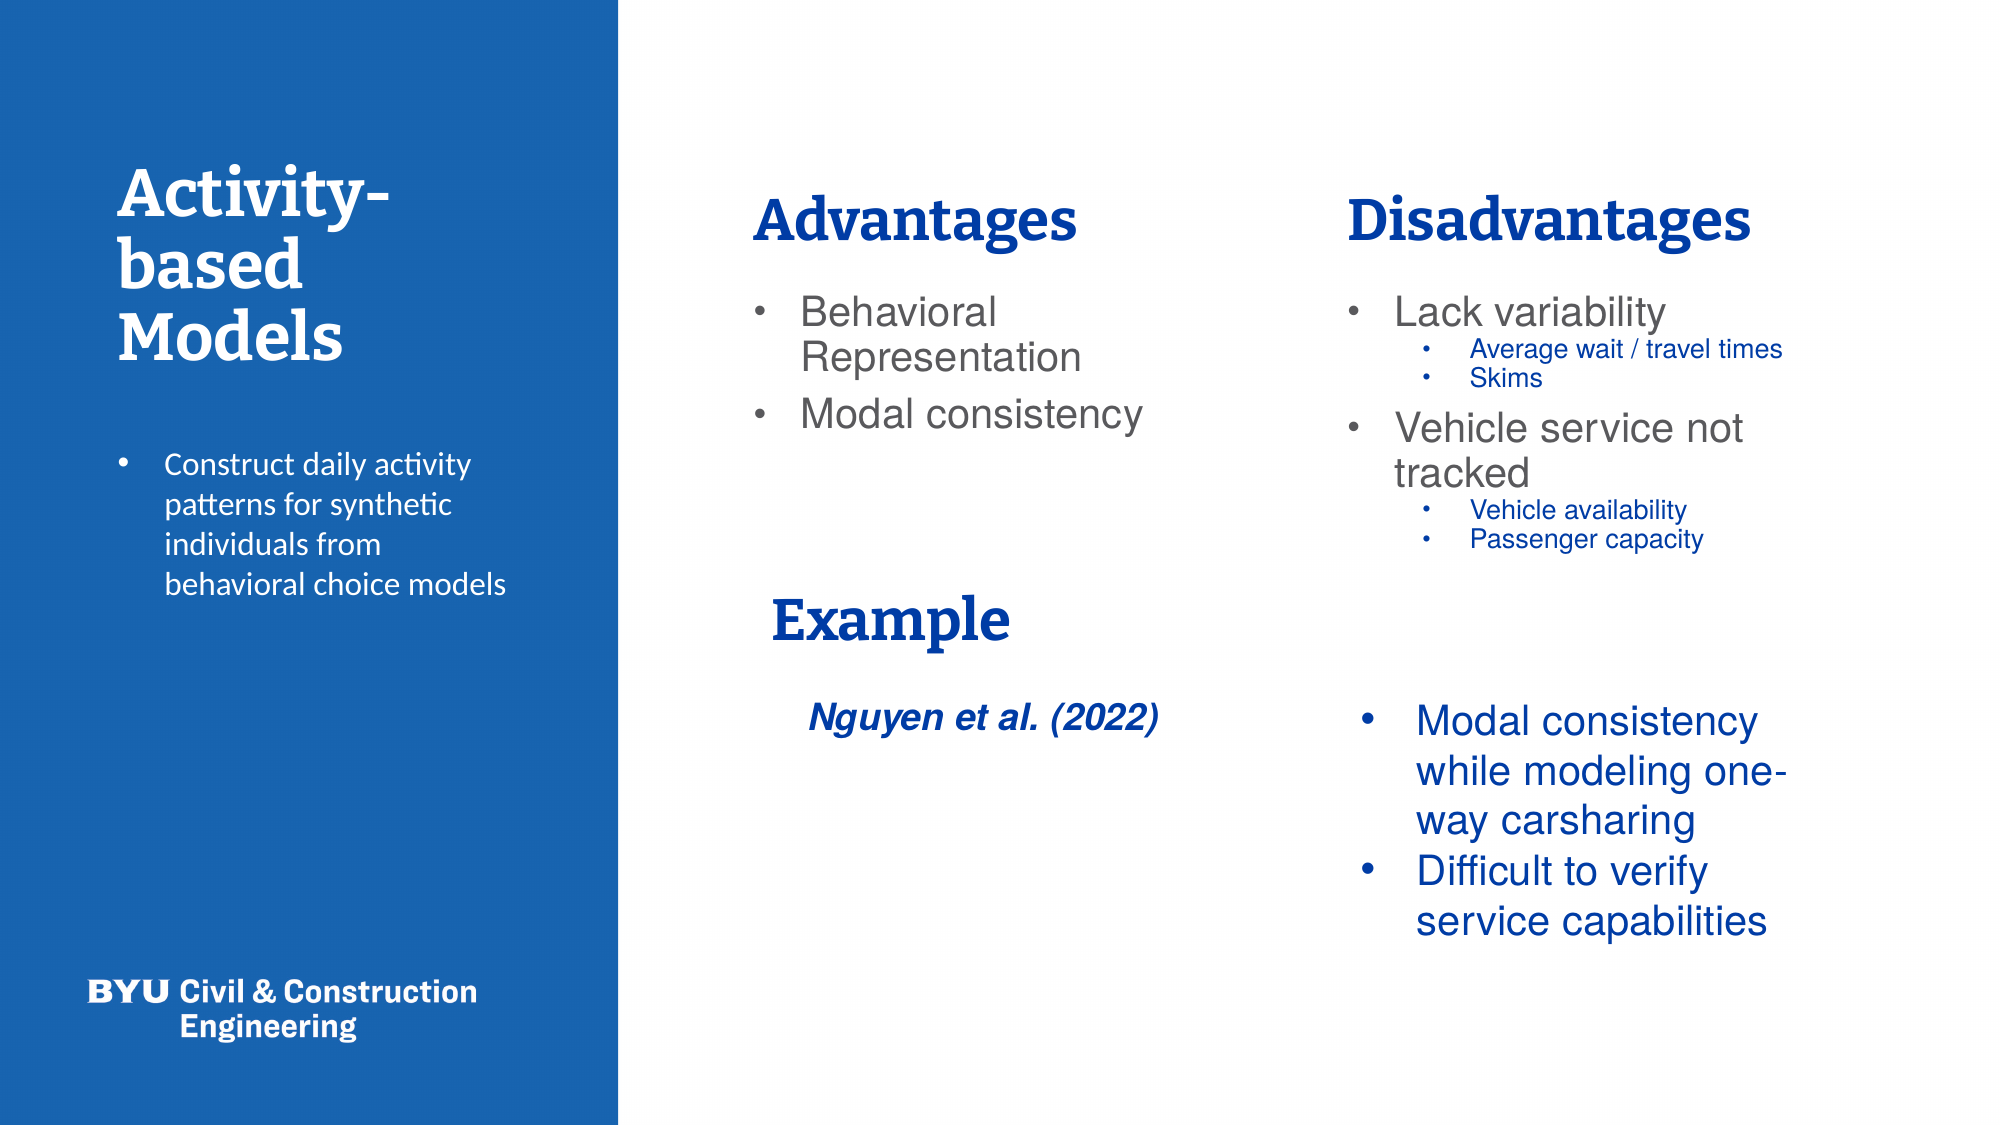

# Activity-based Models
Advantages
Disadvantages
Behavioral Representation
Modal consistency
Lack variability
Average wait / travel times
Skims
Vehicle service not tracked
Vehicle availability
Passenger capacity

Construct daily activity patterns for synthetic individuals from behavioral choice models

Example
Nguyen et al. (2022)

Modal consistency while modeling one-way carsharing
Difficult to verify service capabilities